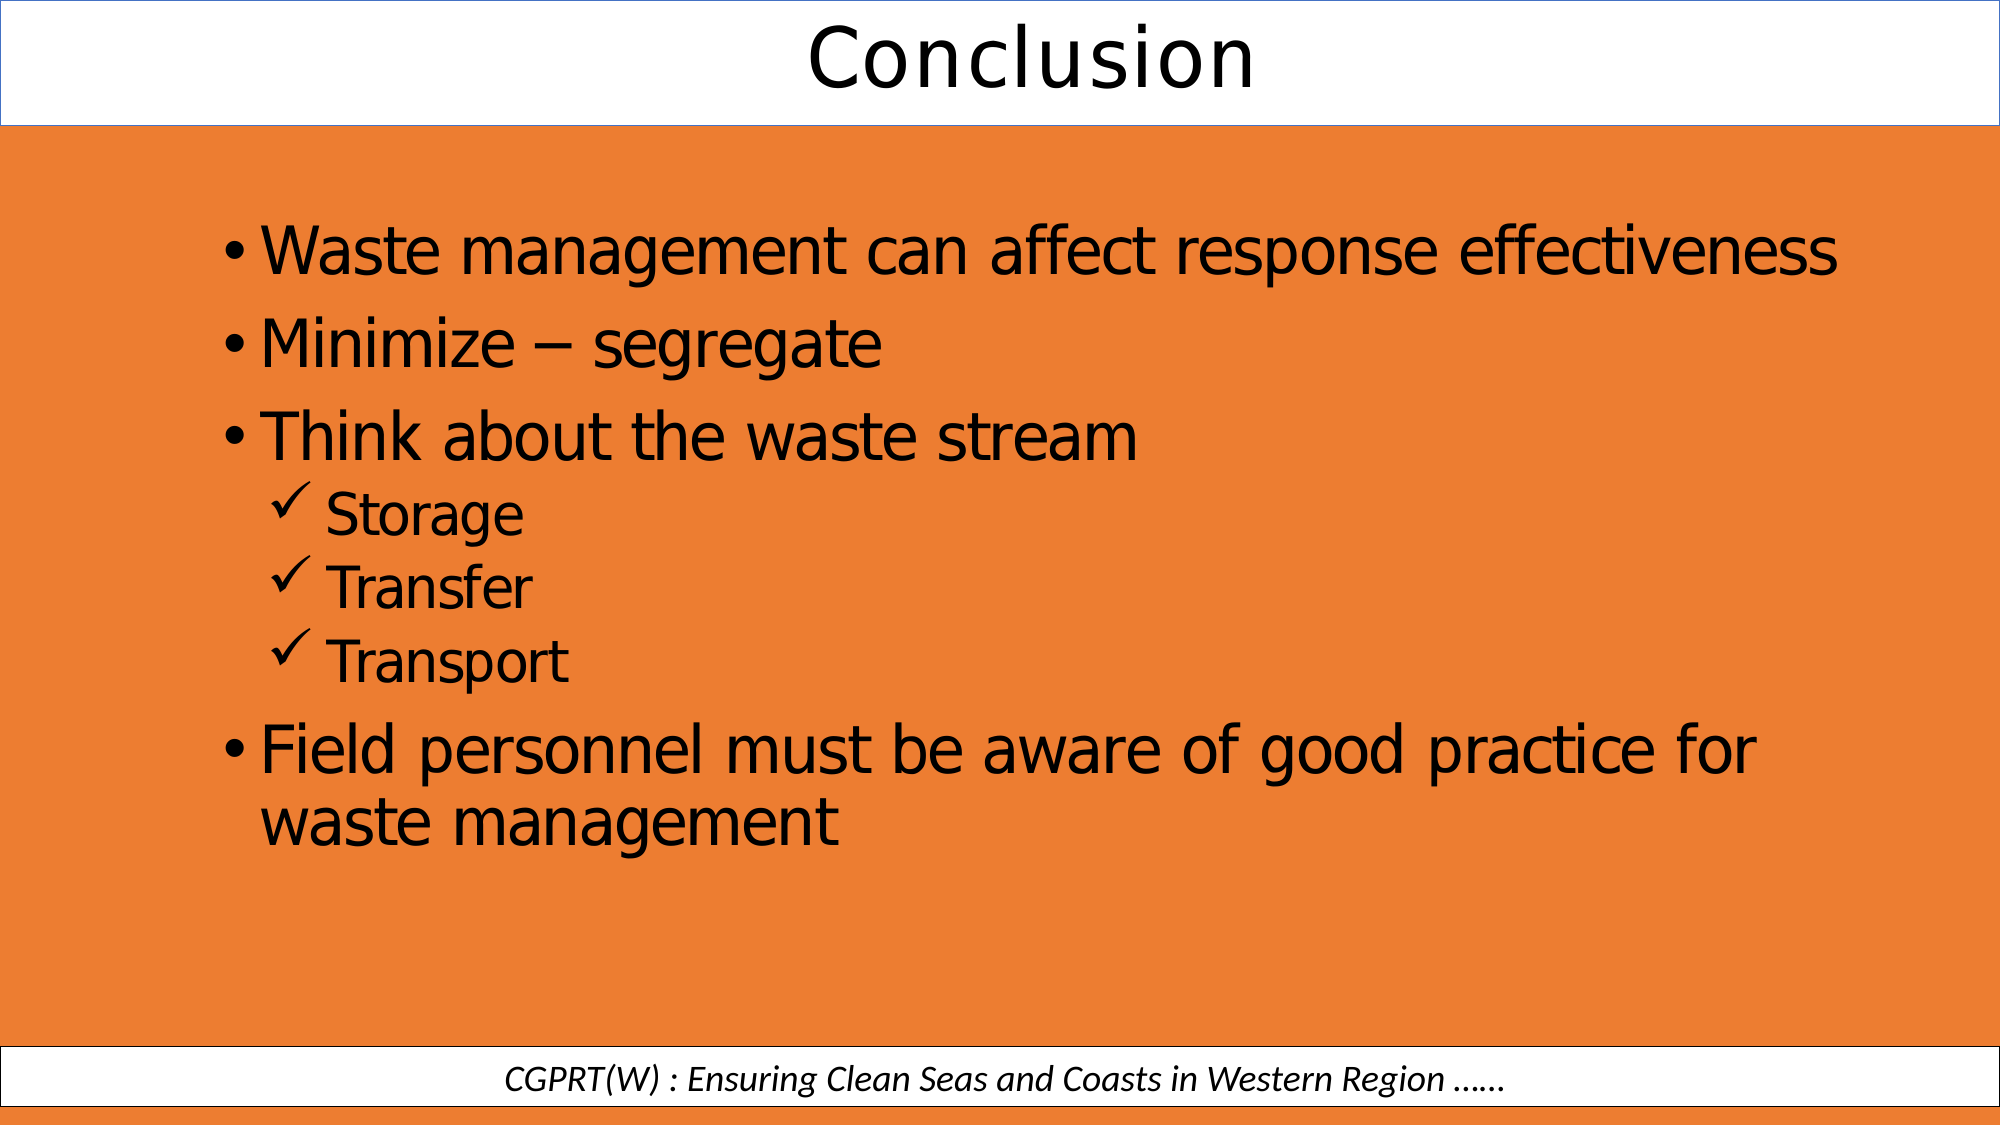

Conclusion
Waste management can affect response effectiveness
Minimize – segregate
Think about the waste stream
Storage
Transfer
Transport
Field personnel must be aware of good practice for waste management
 CGPRT(W) : Ensuring Clean Seas and Coasts in Western Region ……